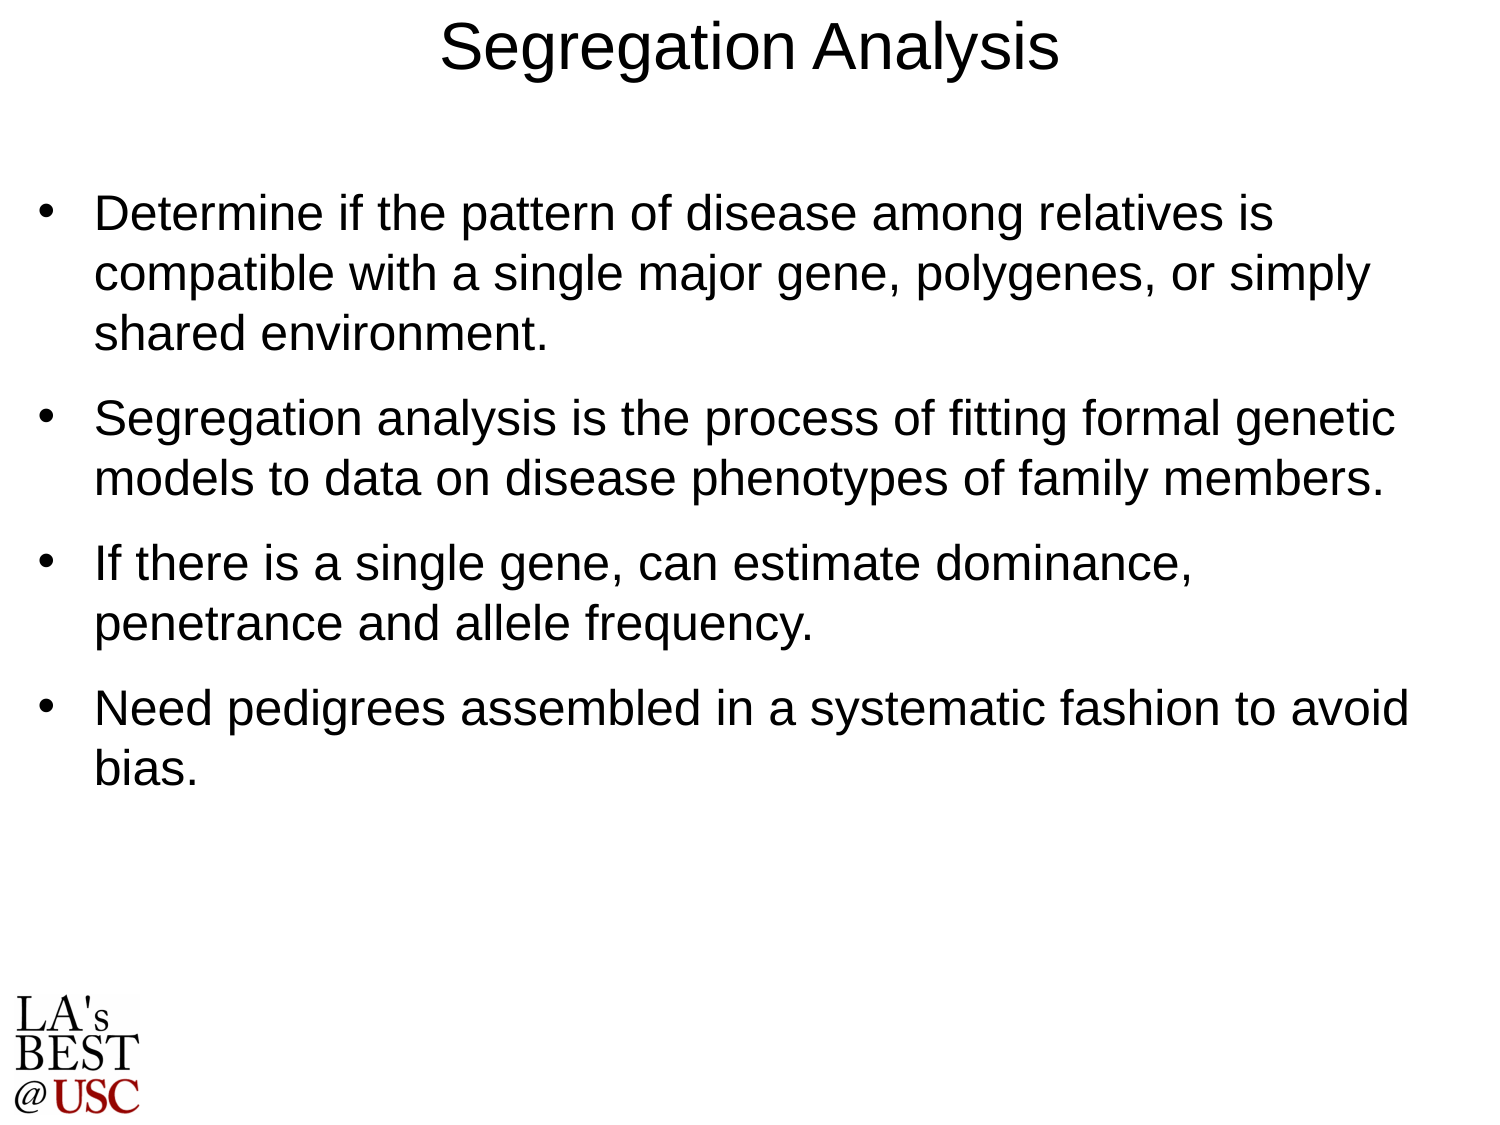

Segregation Analysis
Determine if the pattern of disease among relatives is compatible with a single major gene, polygenes, or simply shared environment.
Segregation analysis is the process of fitting formal genetic models to data on disease phenotypes of family members.
If there is a single gene, can estimate dominance, penetrance and allele frequency.
Need pedigrees assembled in a systematic fashion to avoid bias.